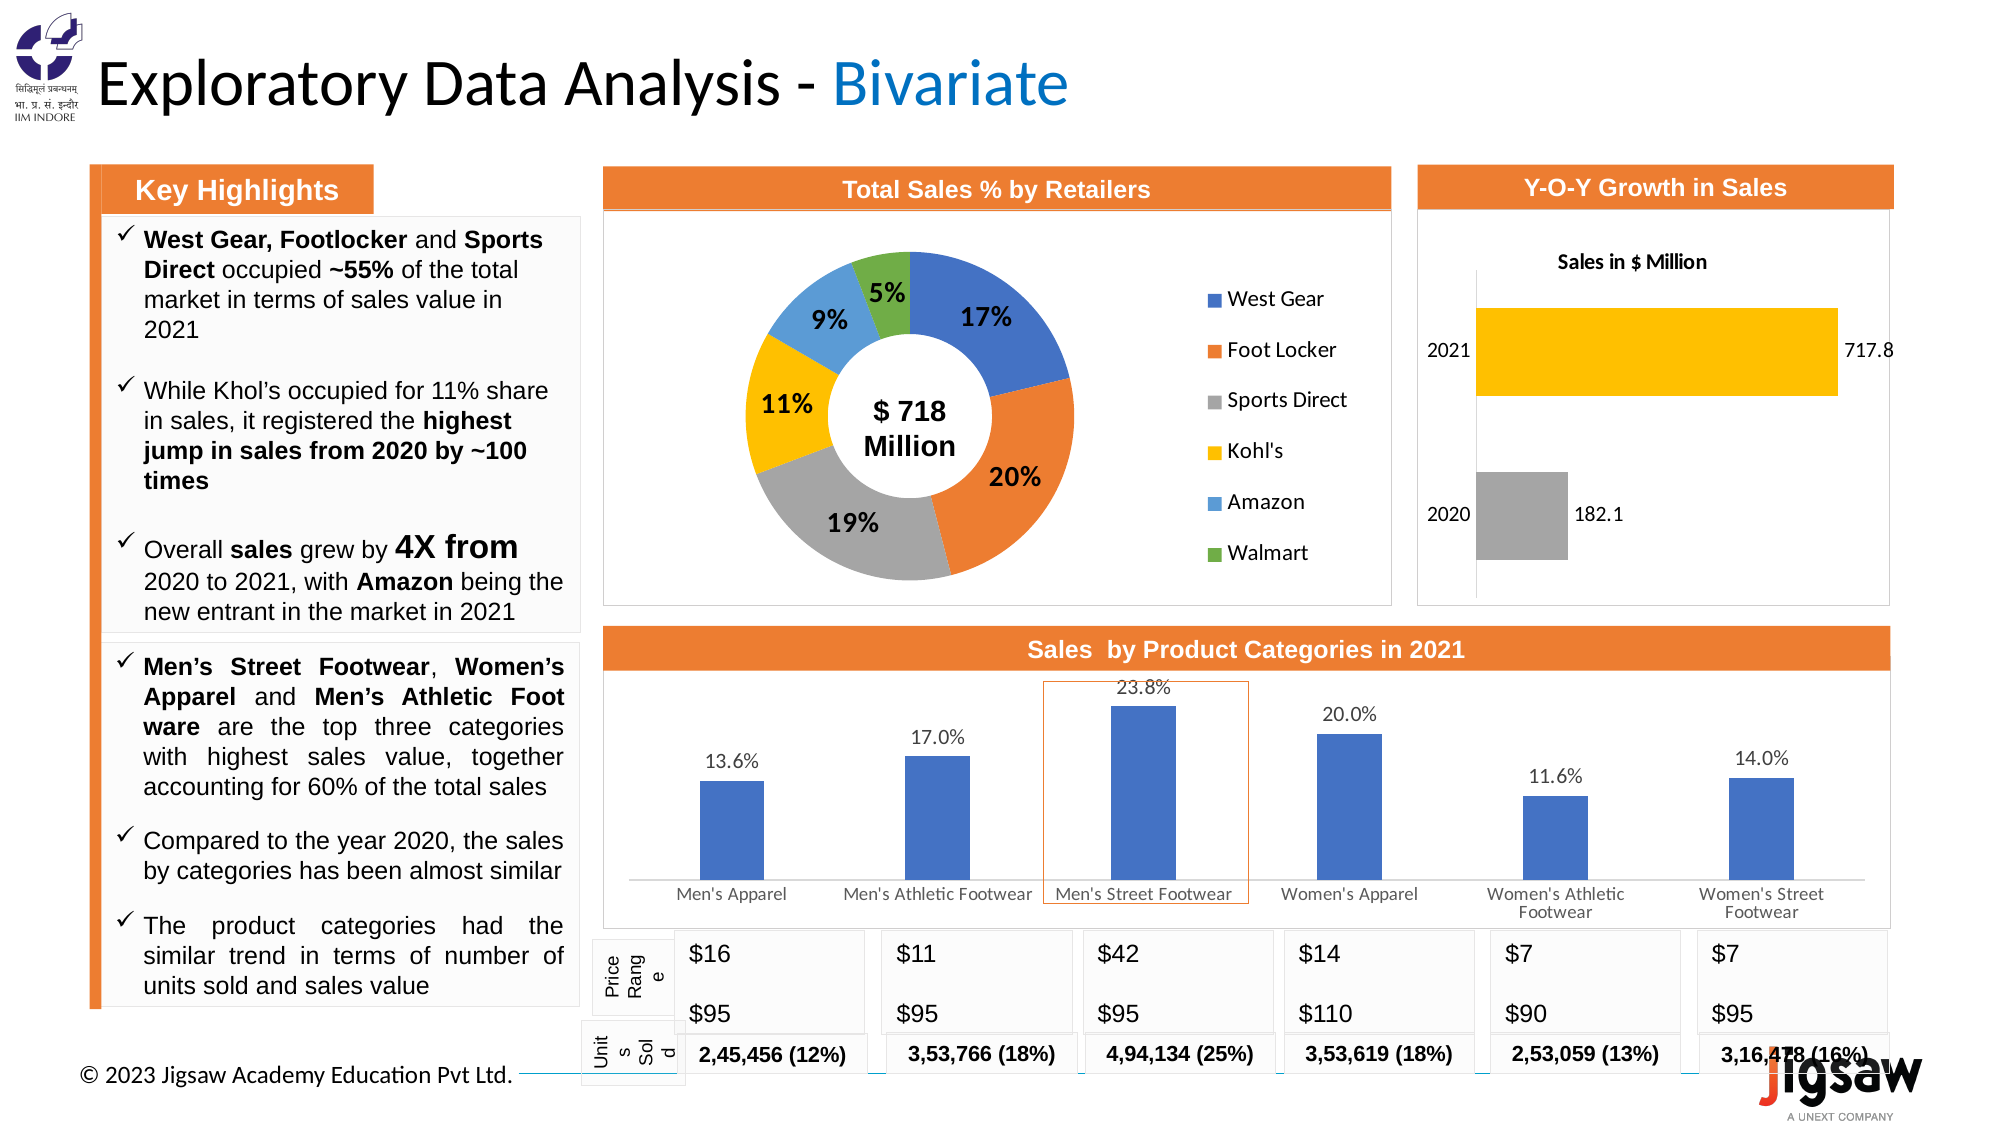

Exploratory Data Analysis - Bivariate

Key Highlights
Y-O-Y Growth in Sales
Total Sales % by Retailers

### Chart

| Category |  |
|---|---|
| West Gear | 0.169646301257484 |
| Foot Locker | 0.196930210604848 |
| Sports Direct | 0.185808980059915 |
| Kohl's | 0.112630304101127 |
| Amazon | 0.0863415140841011 |
| Walmart | 0.0463088249736048 |

### Chart: Sales in $ Million

| Category | Sales |
|---|---|
| 2020 | 182.080675 |
| 2021 | 717.82145 |
West Gear, Footlocker and Sports Direct occupied ~55% of the total market in terms of sales value in 2021
While Khol’s occupied for 11% share in sales, it registered the highest jump in sales from 2020 by ~100 times
Overall sales grew by 4X from 2020 to 2021, with Amazon being the new entrant in the market in 2021
$ 718 Million
Sales  by Product Categories in 2021
Men’s Street Footwear, Women’s Apparel and Men’s Athletic Foot ware are the top three categories with highest sales value, together accounting for 60% of the total sales
Compared to the year 2020, the sales by categories has been almost similar
The product categories had the similar trend in terms of number of units sold and sales value

### Chart

| Category | Sales % |
|---|---|
| Men's Apparel | 0.135843903800869 |
| Men's Athletic Footwear | 0.169790437440954 |
| Men's Street Footwear | 0.238225291261497 |
| Women's Apparel | 0.200395973121171 |
| Women's Athletic Footwear | 0.115630431495186 |
| Women's Street Footwear | 0.140113962880324 |
$14		$110
$7		$90
$7		$95
$11		$95
$42		$95
$16		$95
Price Range
Units Sold
3,53,766 (18%)
4,94,134 (25%)
3,53,619 (18%)
2,53,059 (13%)
3,16,478 (16%)
2,45,456 (12%)